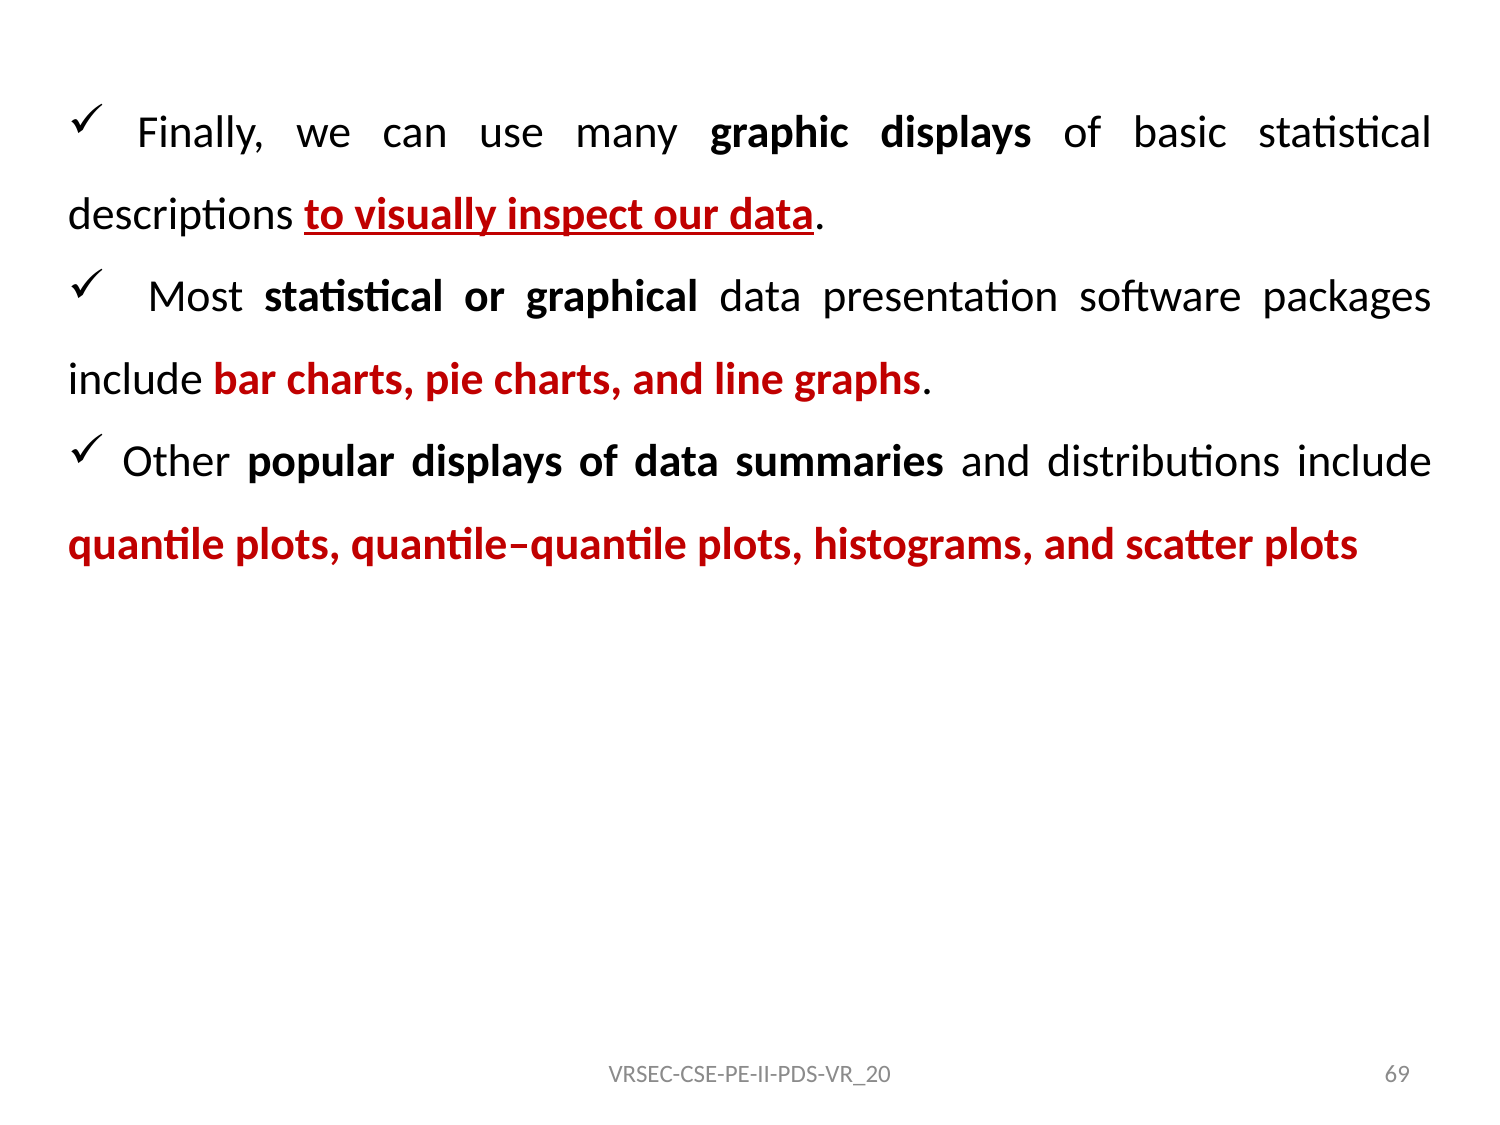

Finally, we can use many graphic displays of basic statistical descriptions to visually inspect our data.
  Most statistical or graphical data presentation software packages include bar charts, pie charts, and line graphs.
 Other popular displays of data summaries and distributions include quantile plots, quantile–quantile plots, histograms, and scatter plots
VRSEC-CSE-PE-II-PDS-VR_20
69